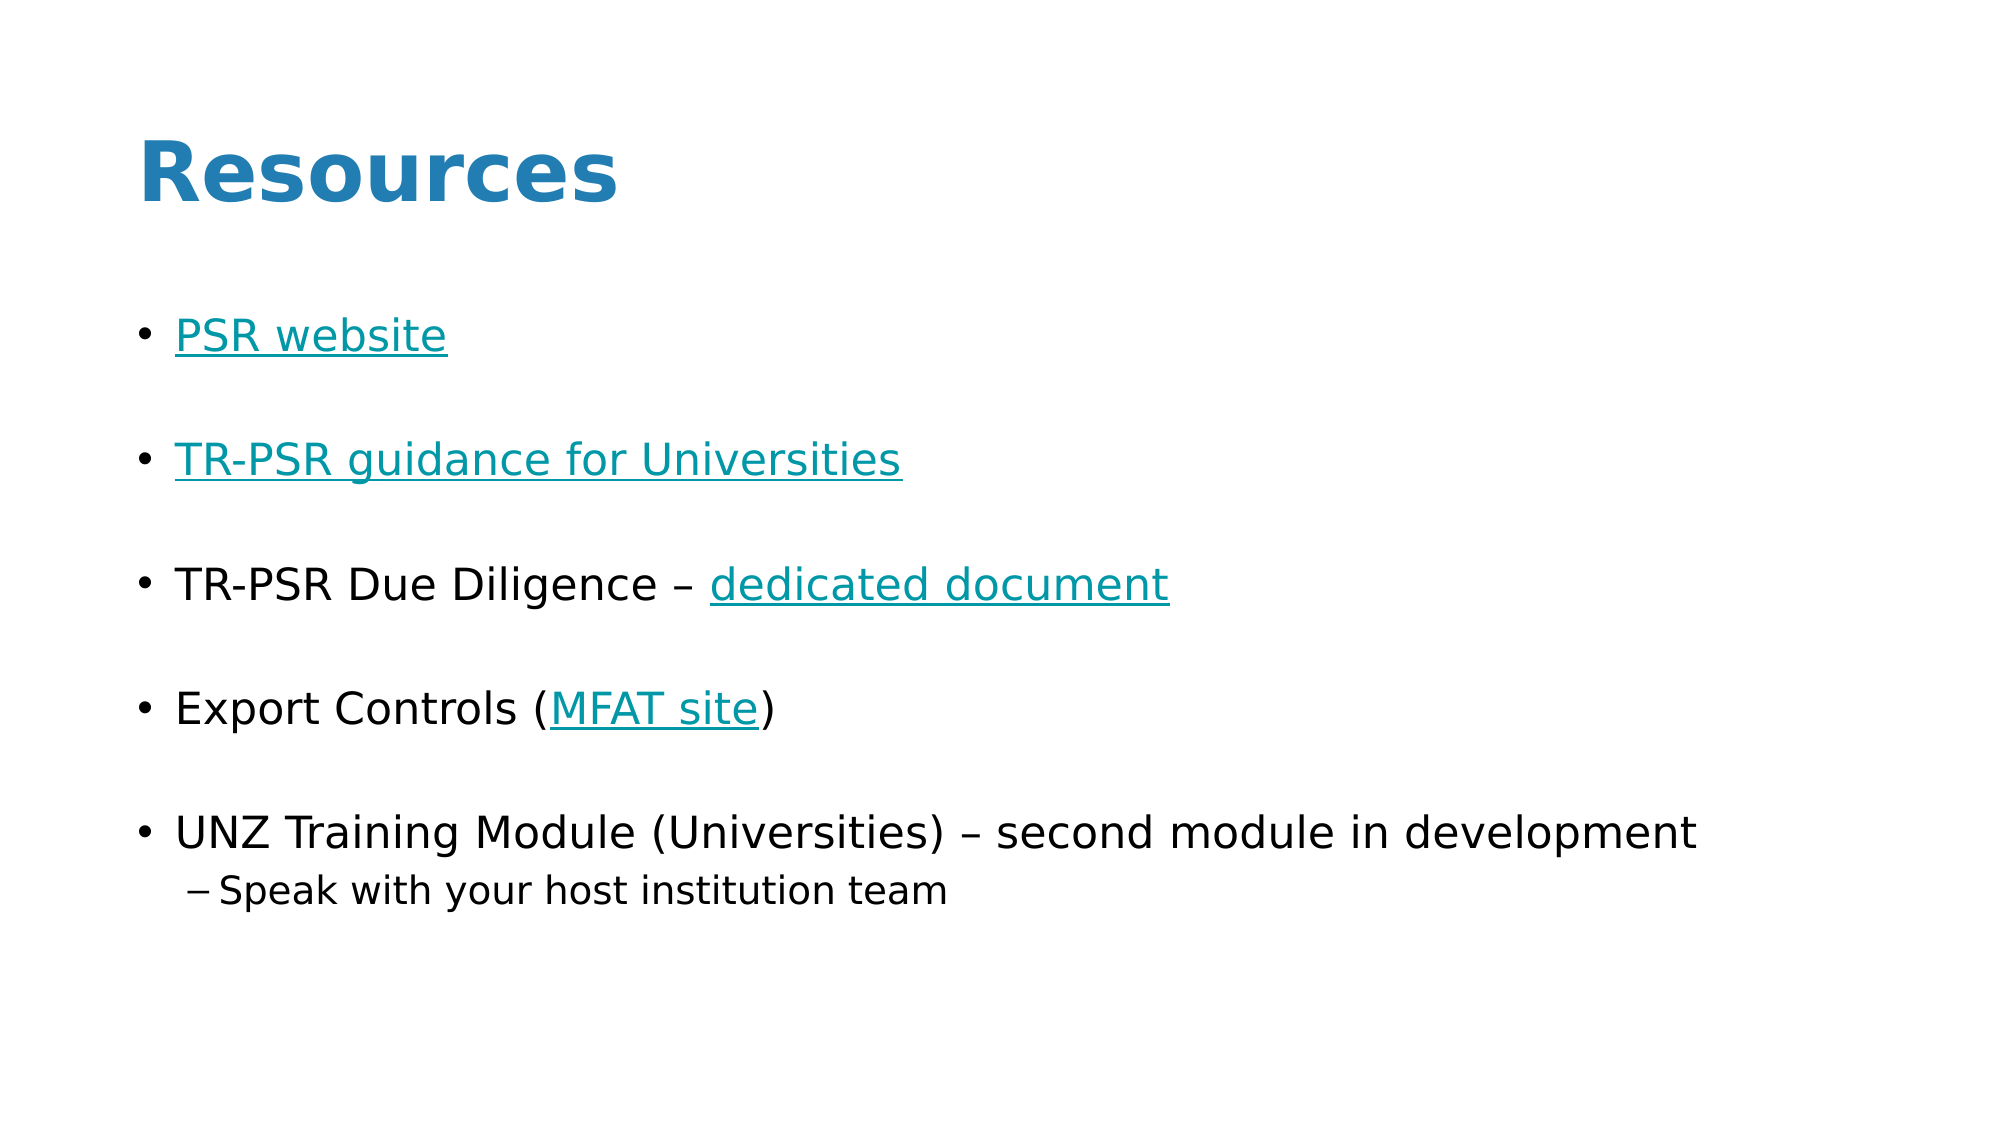

# Resources
PSR website

TR-PSR guidance for Universities

TR-PSR Due Diligence – dedicated document

Export Controls (MFAT site)

UNZ Training Module (Universities) – second module in development
Speak with your host institution team